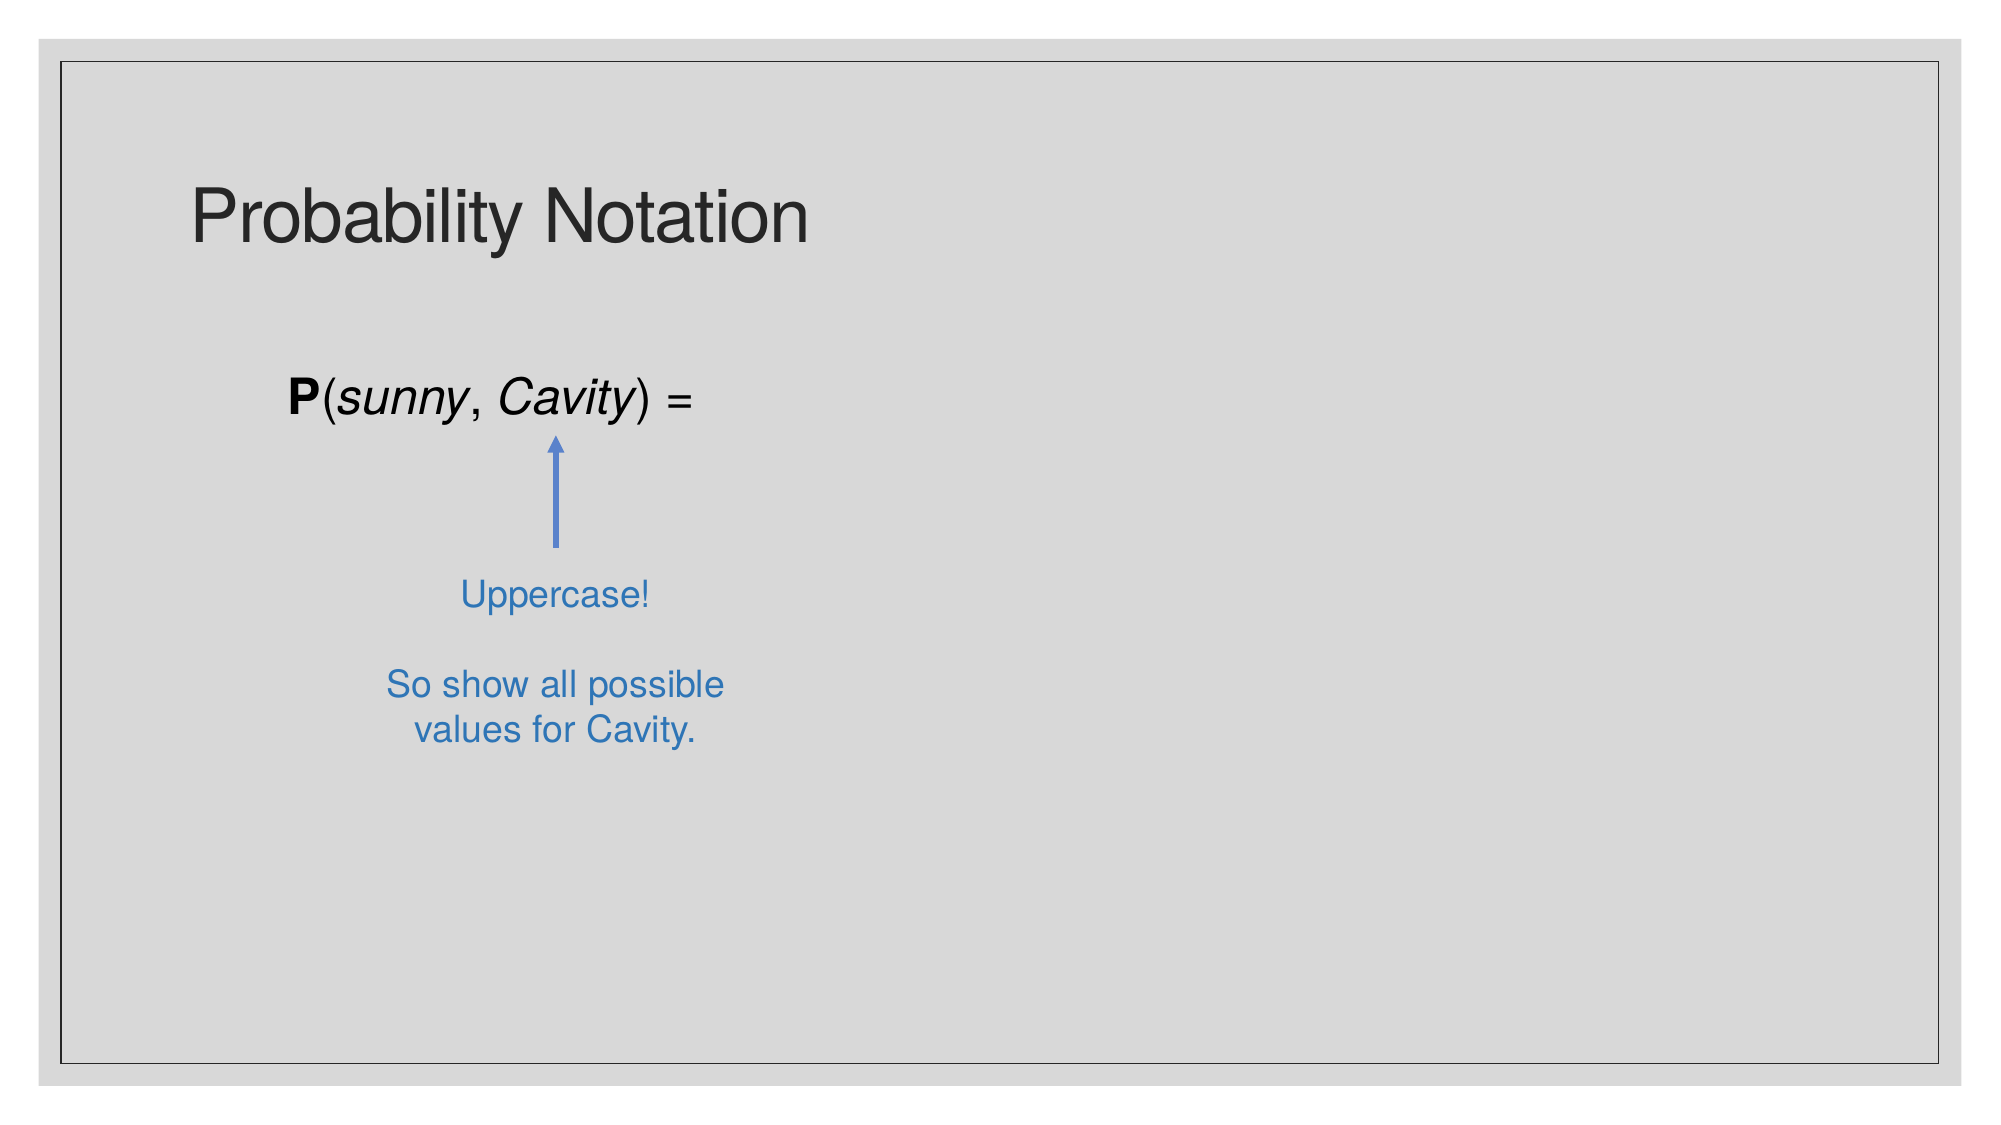

# Probability Notation
       P(sunny, Cavity) =

Uppercase!

So show all possible values for Cavity.